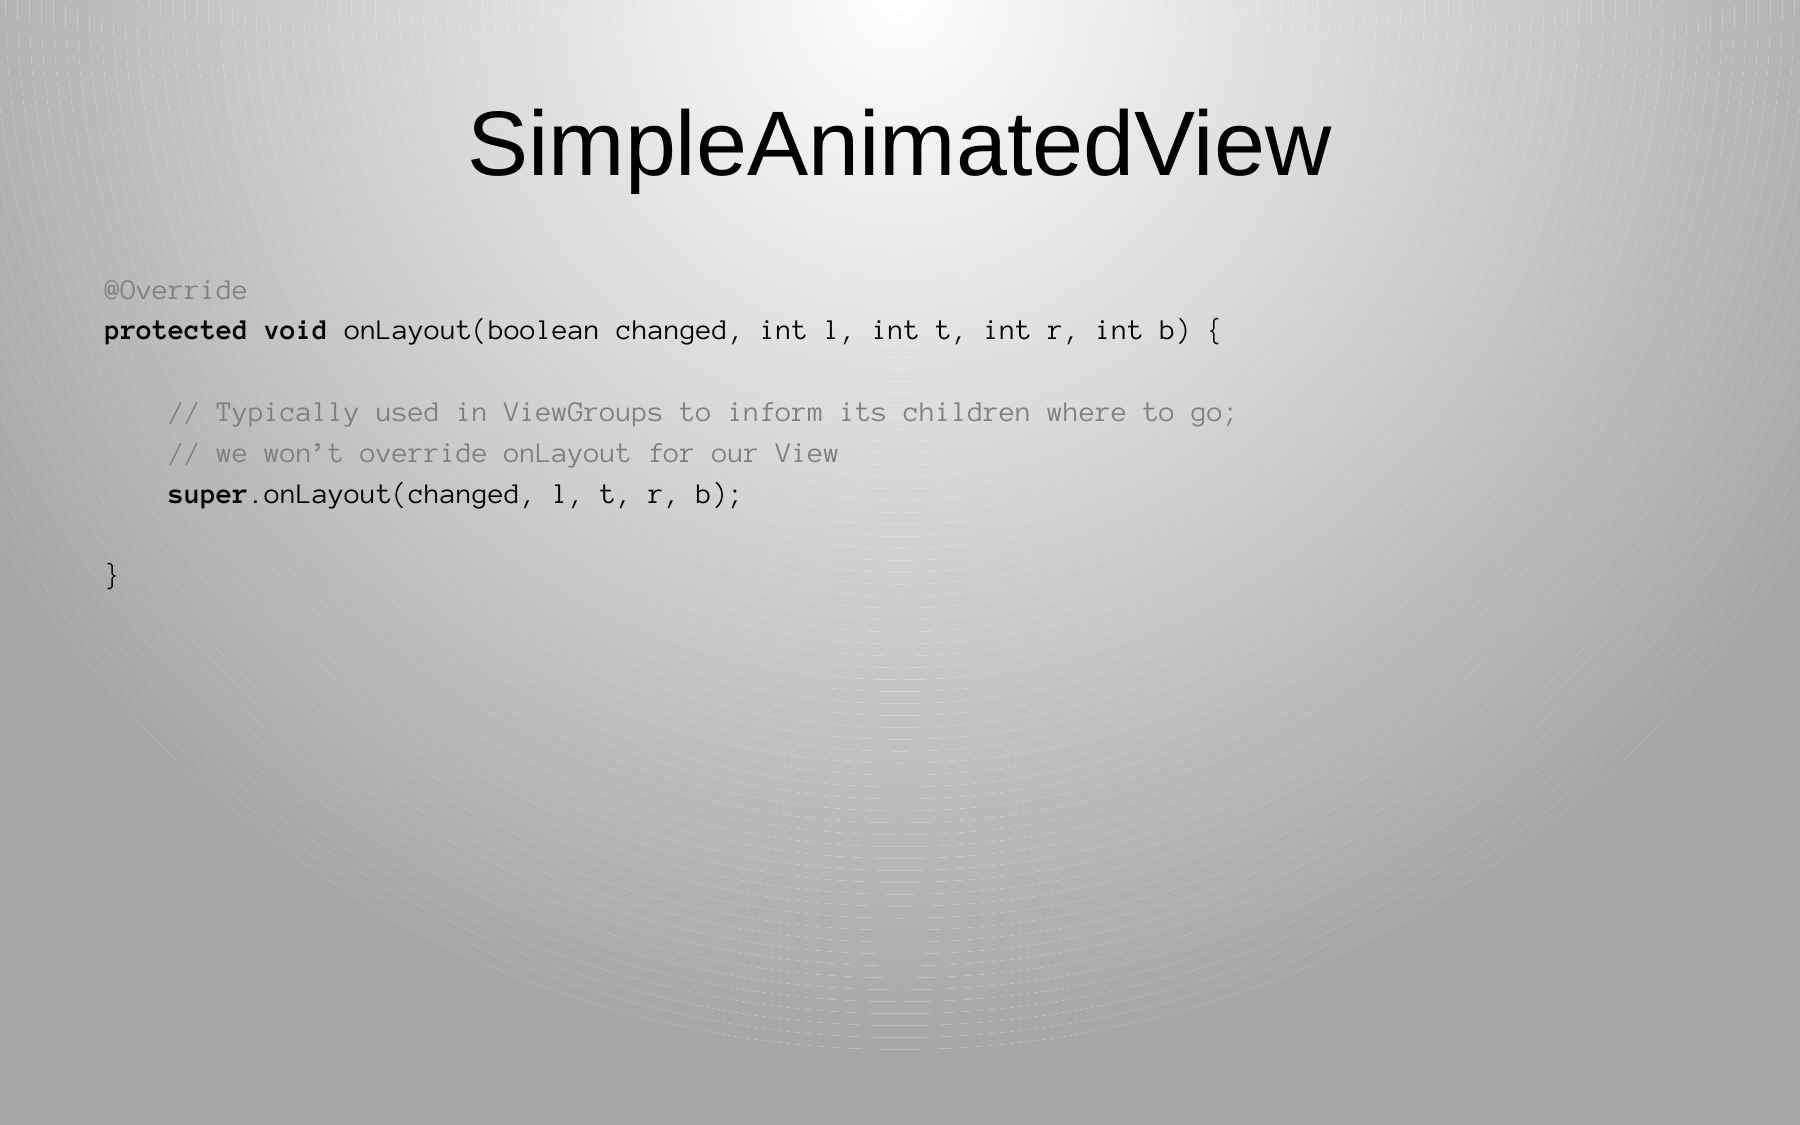

# SimpleAnimatedView
@Override
protected void onLayout(boolean changed, int l, int t, int r, int b) {

    // Typically used in ViewGroups to inform its children where to go;
    // we won’t override onLayout for our View
    super.onLayout(changed, l, t, r, b);

}